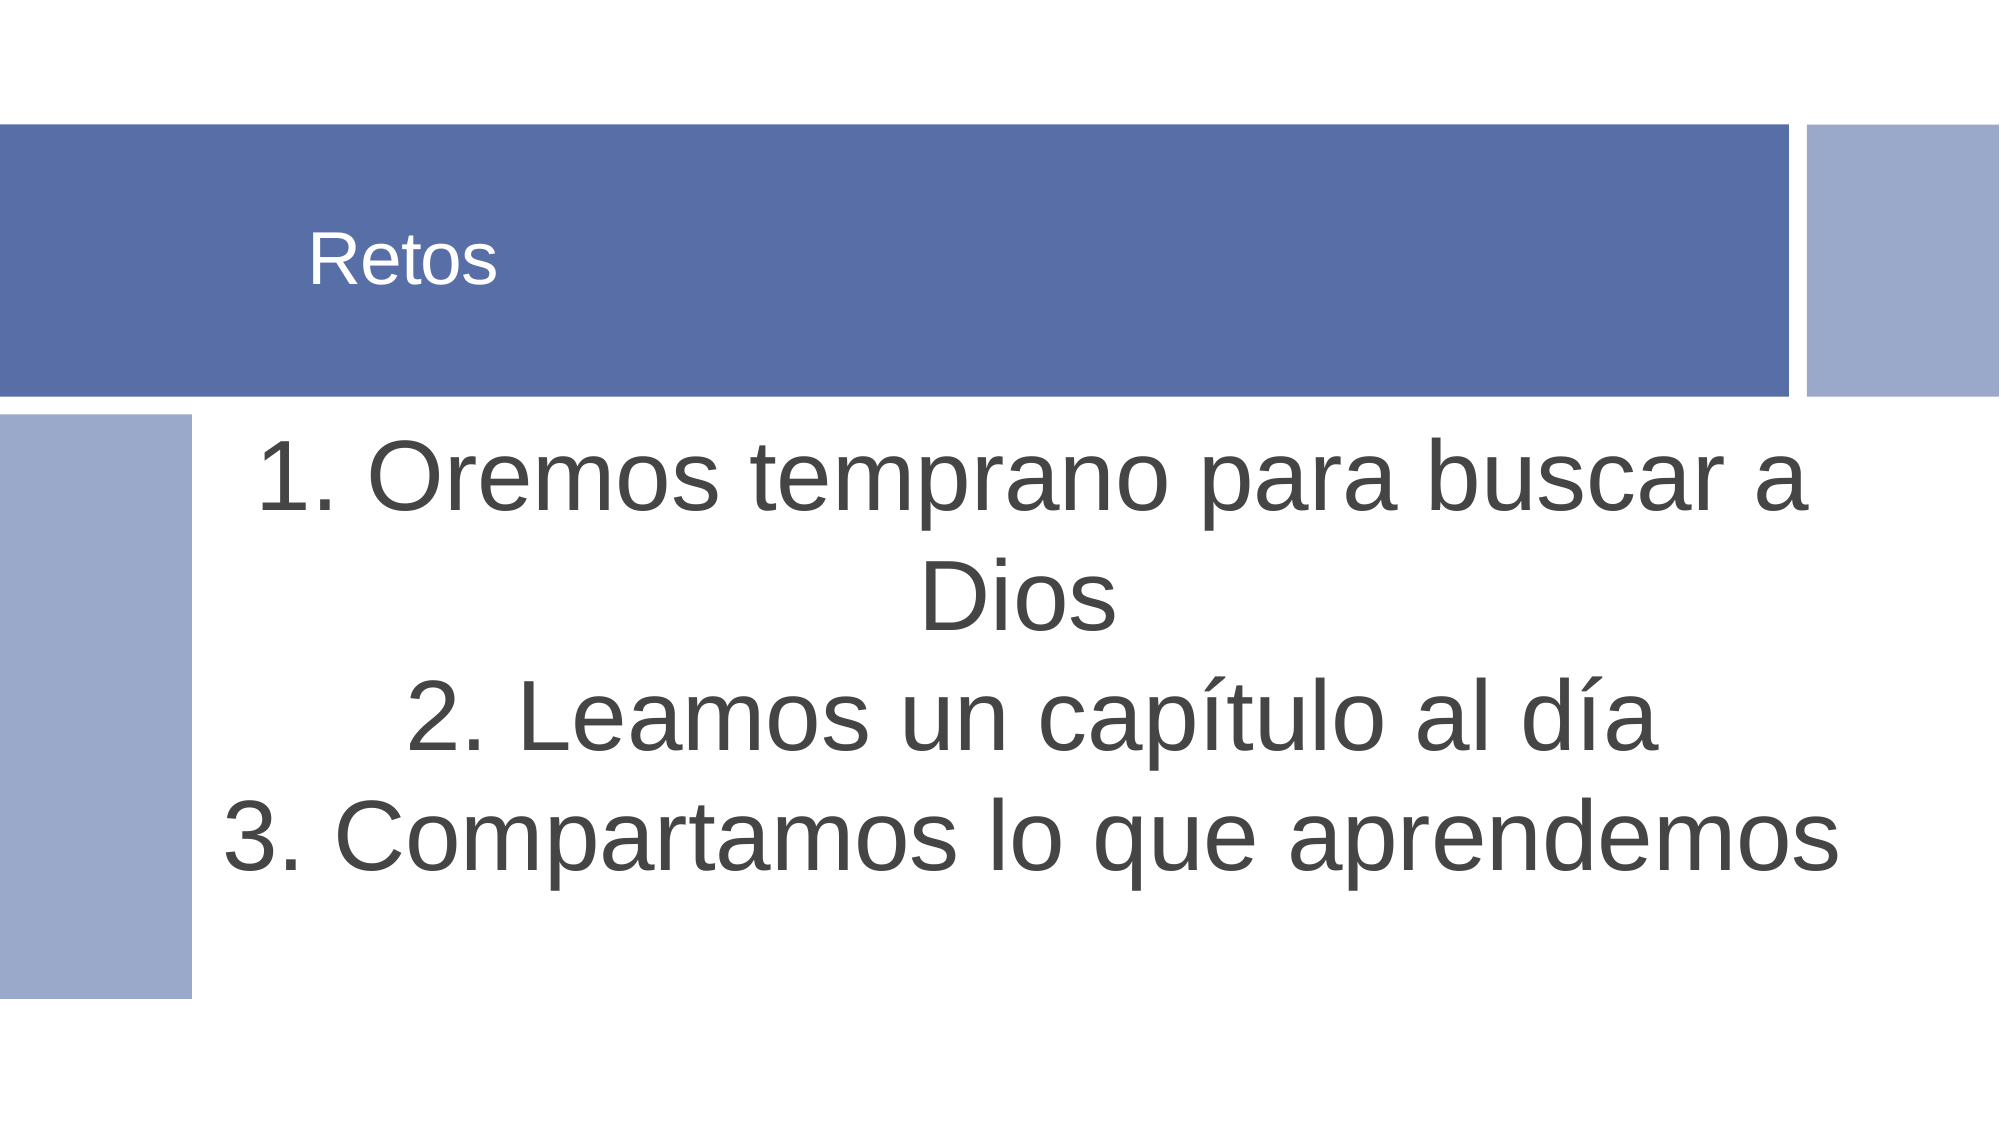

# Retos
1. Oremos temprano para buscar a Dios
2. Leamos un capítulo al día
3. Compartamos lo que aprendemos